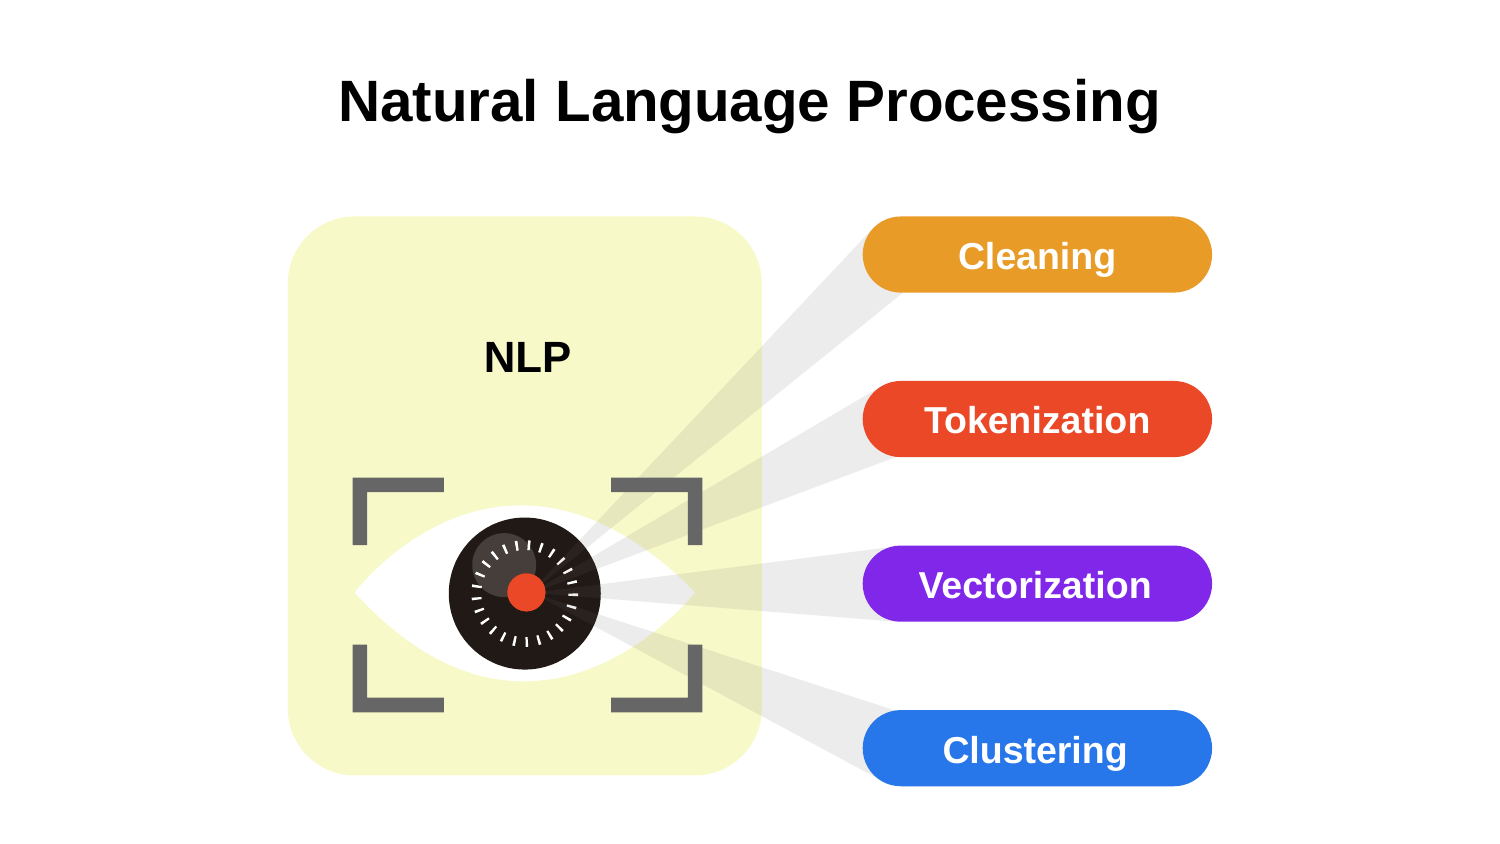

# Natural Language Processing

Cleaning

Spam filtering
NLP
Tokenization

Vectorization

Clustering